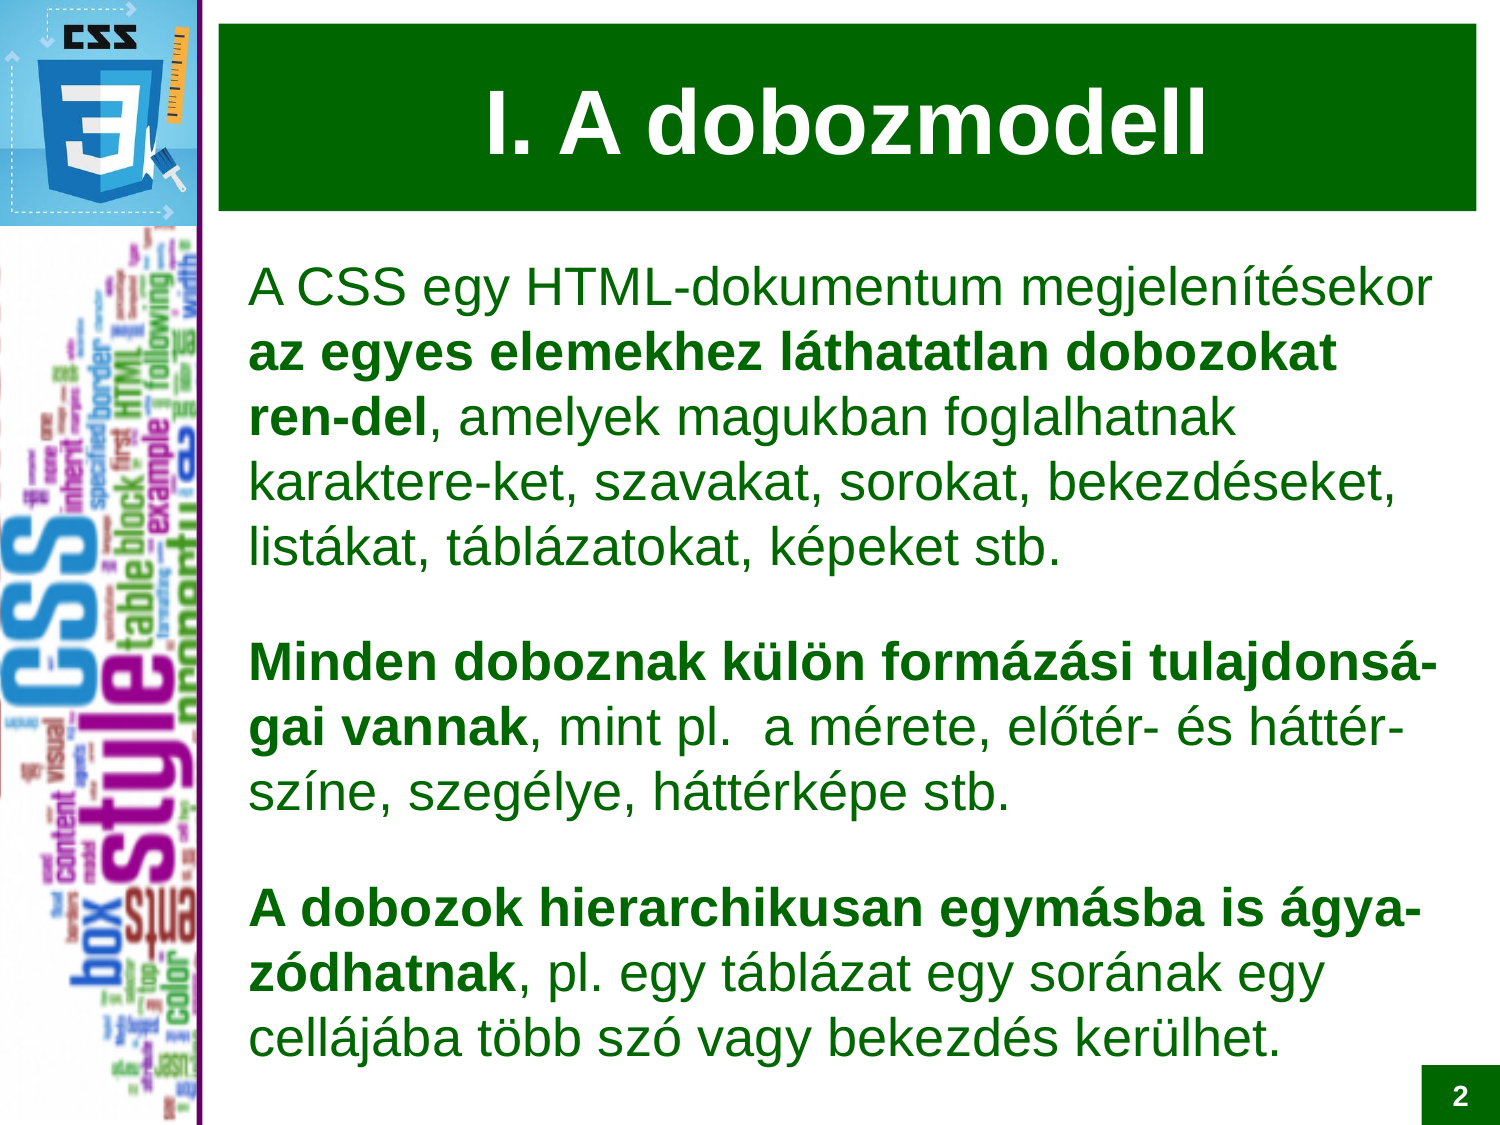

# I. A dobozmodell
A CSS egy HTML-dokumentum megjelenítésekor az egyes elemekhez láthatatlan dobozokat ren-del, amelyek magukban foglalhatnak karaktere-ket, szavakat, sorokat, bekezdéseket, listákat, táblázatokat, képeket stb.
Minden doboznak külön formázási tulajdonsá-gai vannak, mint pl.  a mérete, előtér- és háttér-színe, szegélye, háttérképe stb.
A dobozok hierarchikusan egymásba is ágya-zódhatnak, pl. egy táblázat egy sorának egy cellájába több szó vagy bekezdés kerülhet.
2